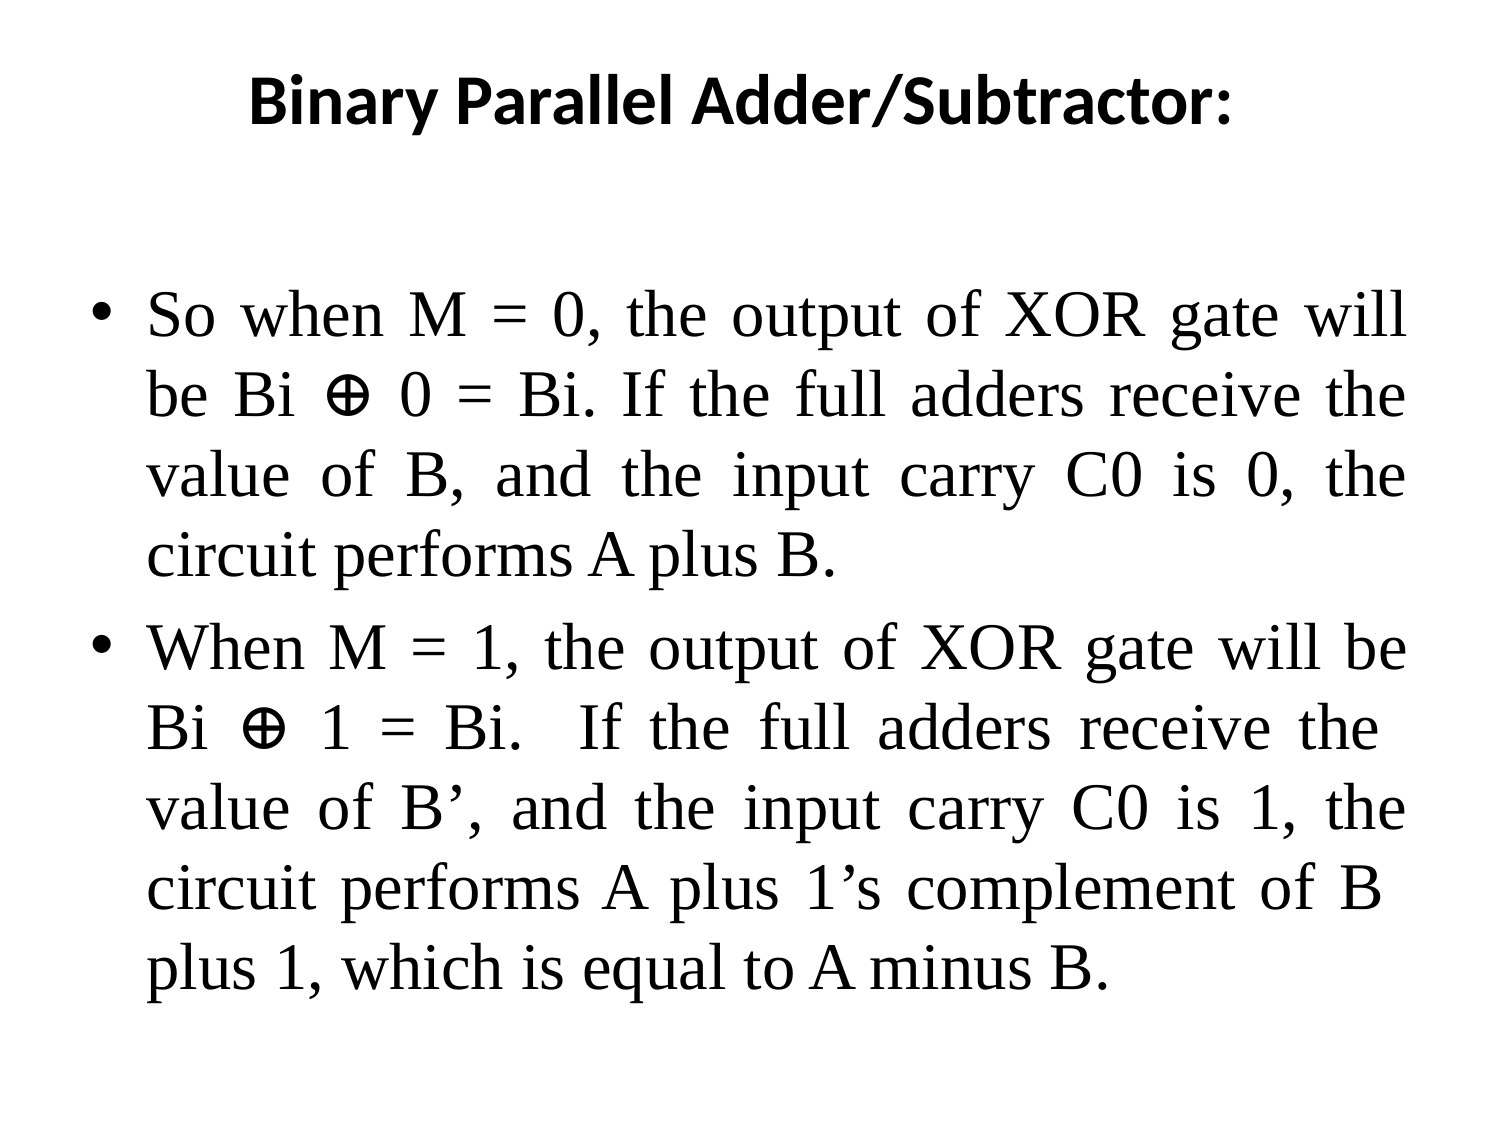

# Binary Parallel Adder/Subtractor:
So when M = 0, the output of XOR gate will be Bi ⊕ 0 = Bi. If the full adders receive the value of B, and the input carry C0 is 0, the circuit performs A plus B.
When M = 1, the output of XOR gate will be Bi ⊕ 1 = Bi.  If the full adders receive the  value of B’, and the input carry C0 is 1, the circuit performs A plus 1’s complement of B  plus 1, which is equal to A minus B.